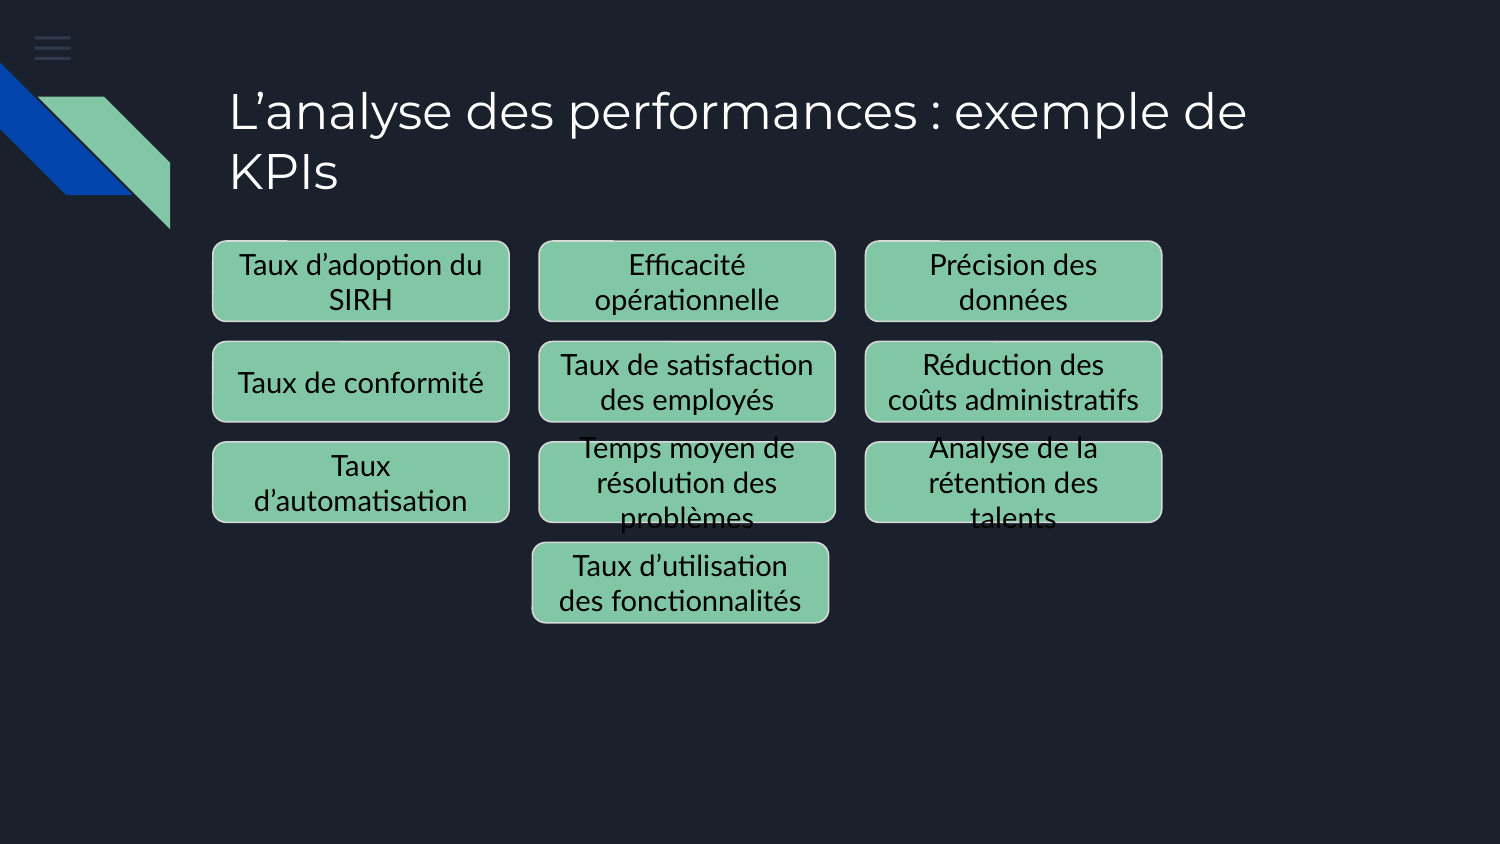

# L’analyse des performances : exemple de KPIs
Taux d’adoption du SIRH
Efficacité opérationnelle
Précision des données
Taux de conformité
Taux de satisfaction des employés
Réduction des coûts administratifs
Taux d’automatisation
Temps moyen de résolution des problèmes
Analyse de la rétention des talents
Taux d’utilisation des fonctionnalités